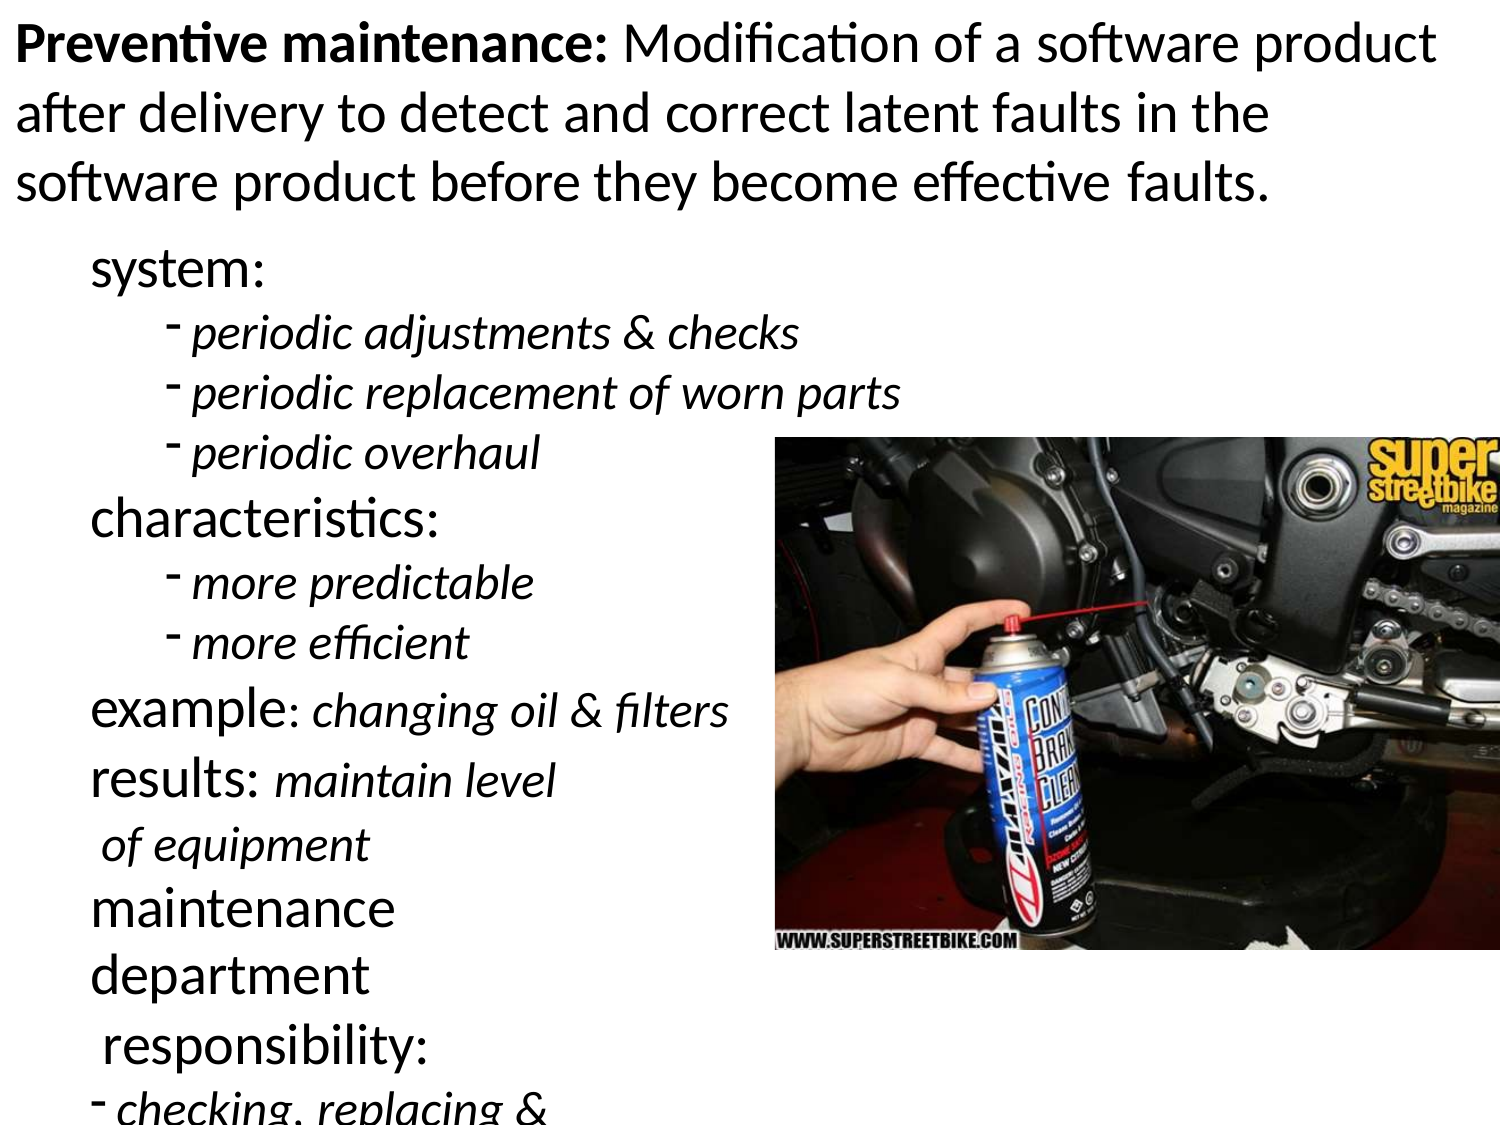

# Preventive maintenance: Modification of a software product  after delivery to detect and correct latent faults in the  software product before they become effective faults.
system:
periodic adjustments & checks
periodic replacement of worn parts
periodic overhaul
characteristics:
more predictable
more efficient
example: changing oil & filters
results: maintain level  of equipment
maintenance department
responsibility:
checking, replacing & overhauling
perform checks during maintenance